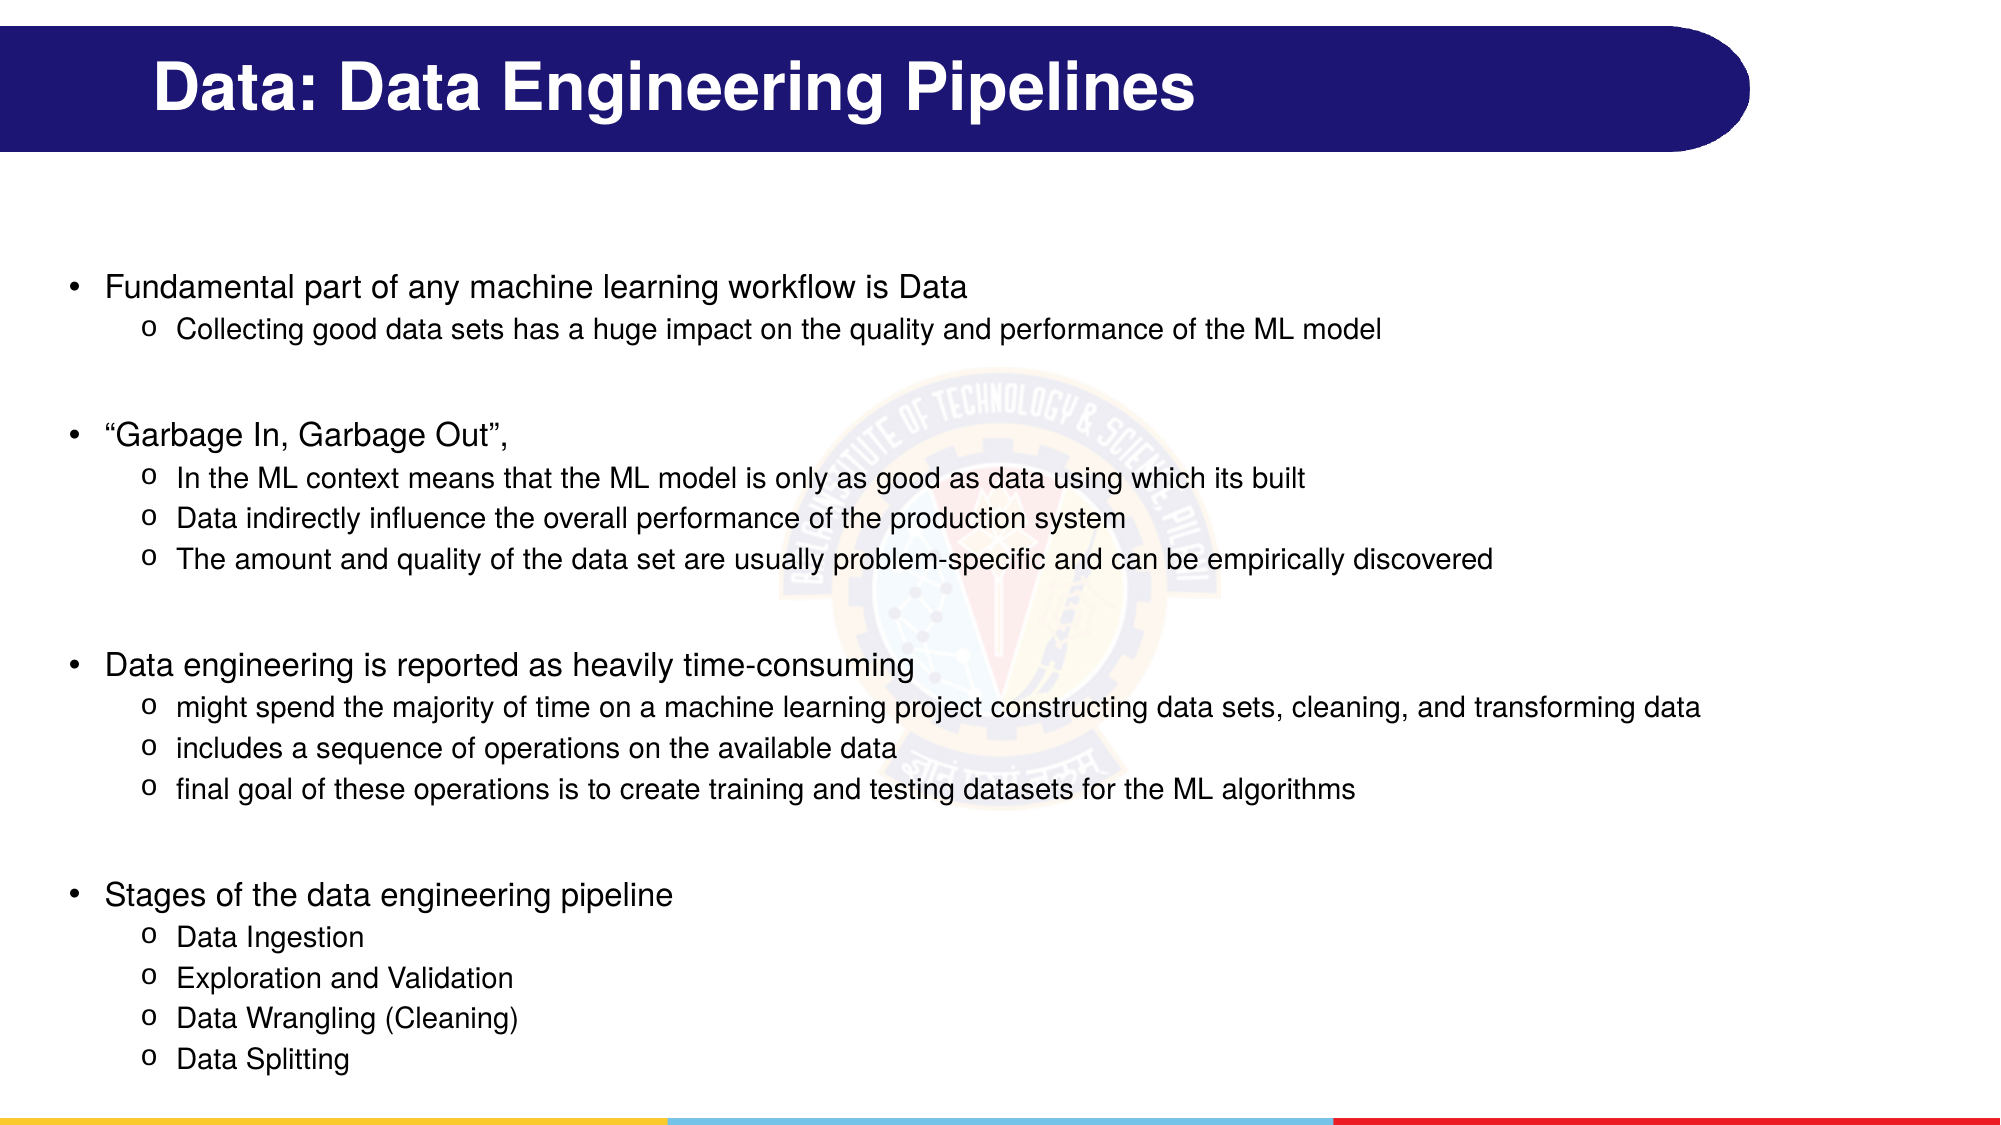

# Data: Data Engineering Pipelines

Fundamental part of any machine learning workflow is Data
Collecting good data sets has a huge impact on the quality and performance of the ML model

“Garbage In, Garbage Out”,
In the ML context means that the ML model is only as good as data using which its built
Data indirectly influence the overall performance of the production system
The amount and quality of the data set are usually problem-specific and can be empirically discovered

Data engineering is reported as heavily time-consuming
might spend the majority of time on a machine learning project constructing data sets, cleaning, and transforming data
includes a sequence of operations on the available data
final goal of these operations is to create training and testing datasets for the ML algorithms

Stages of the data engineering pipeline
Data Ingestion
Exploration and Validation
Data Wrangling (Cleaning)
Data Splitting